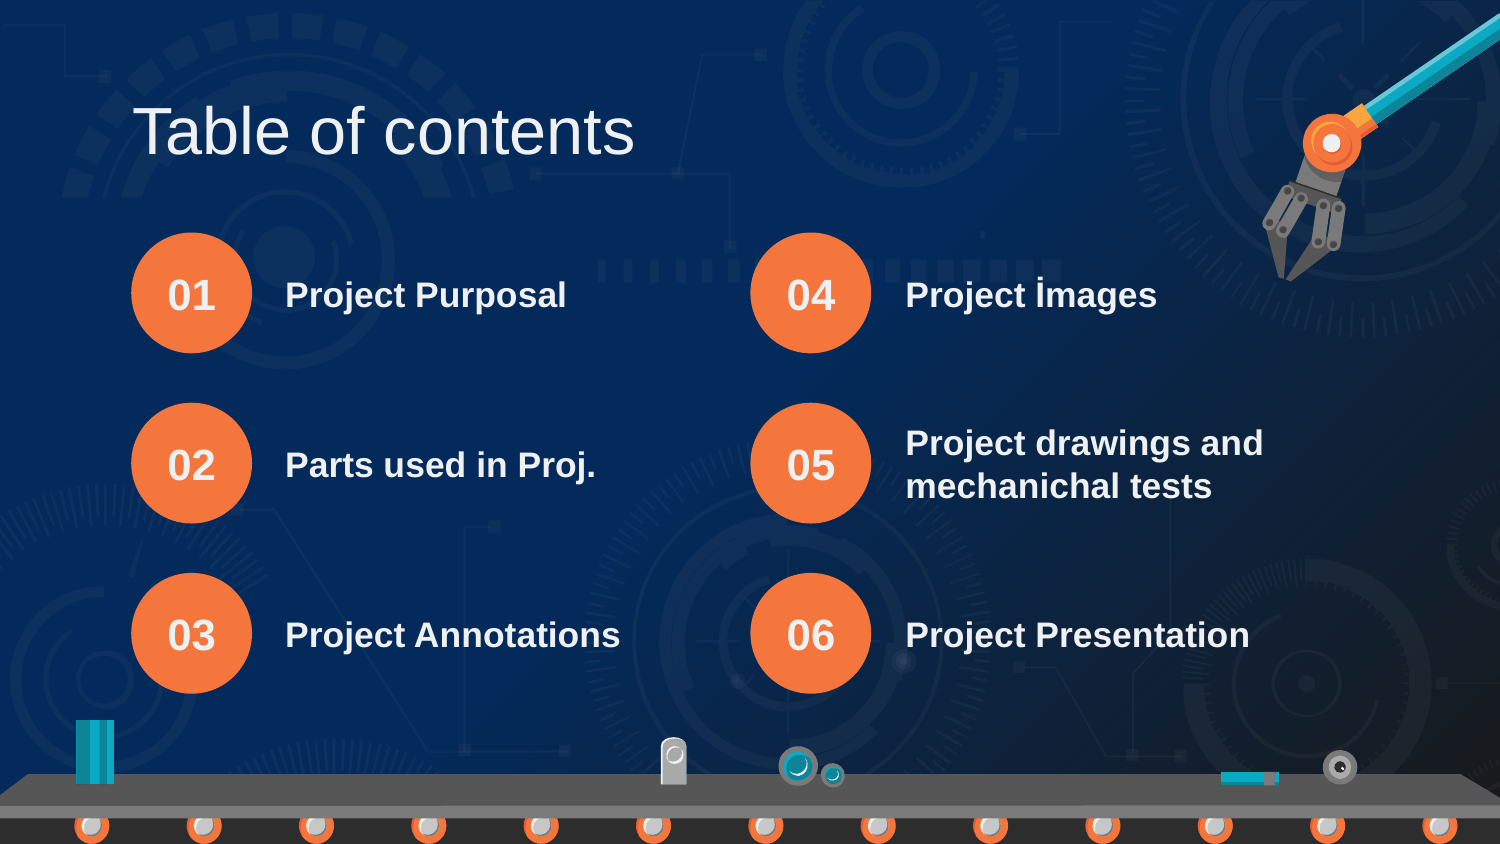

# Table of contents

01
Project Purposal
04
Project İmages

02
Parts used in Proj.
Project drawings and mechanichal tests
05

03
Project Annotations
06
Project Presentation